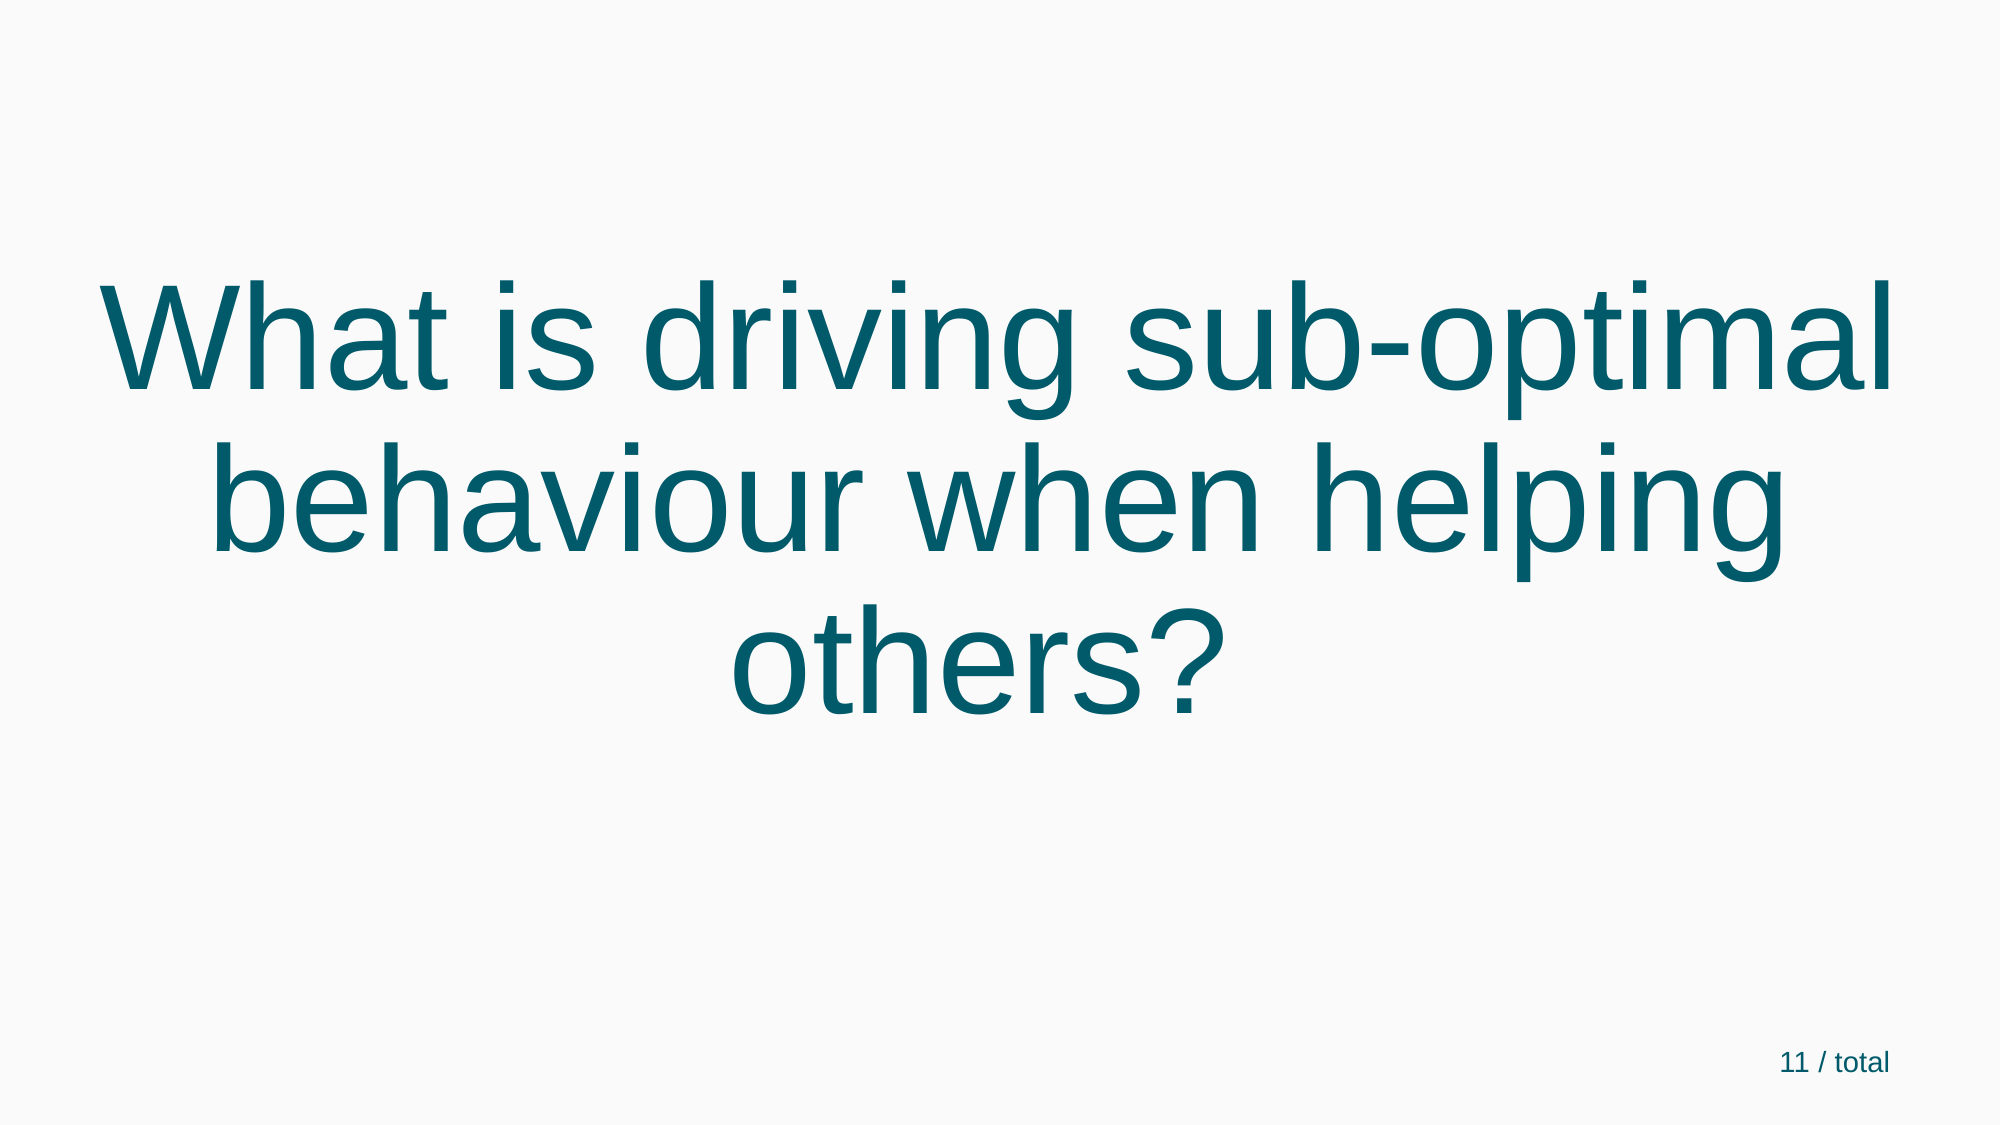

# What is driving sub-optimal behaviour when helping others?